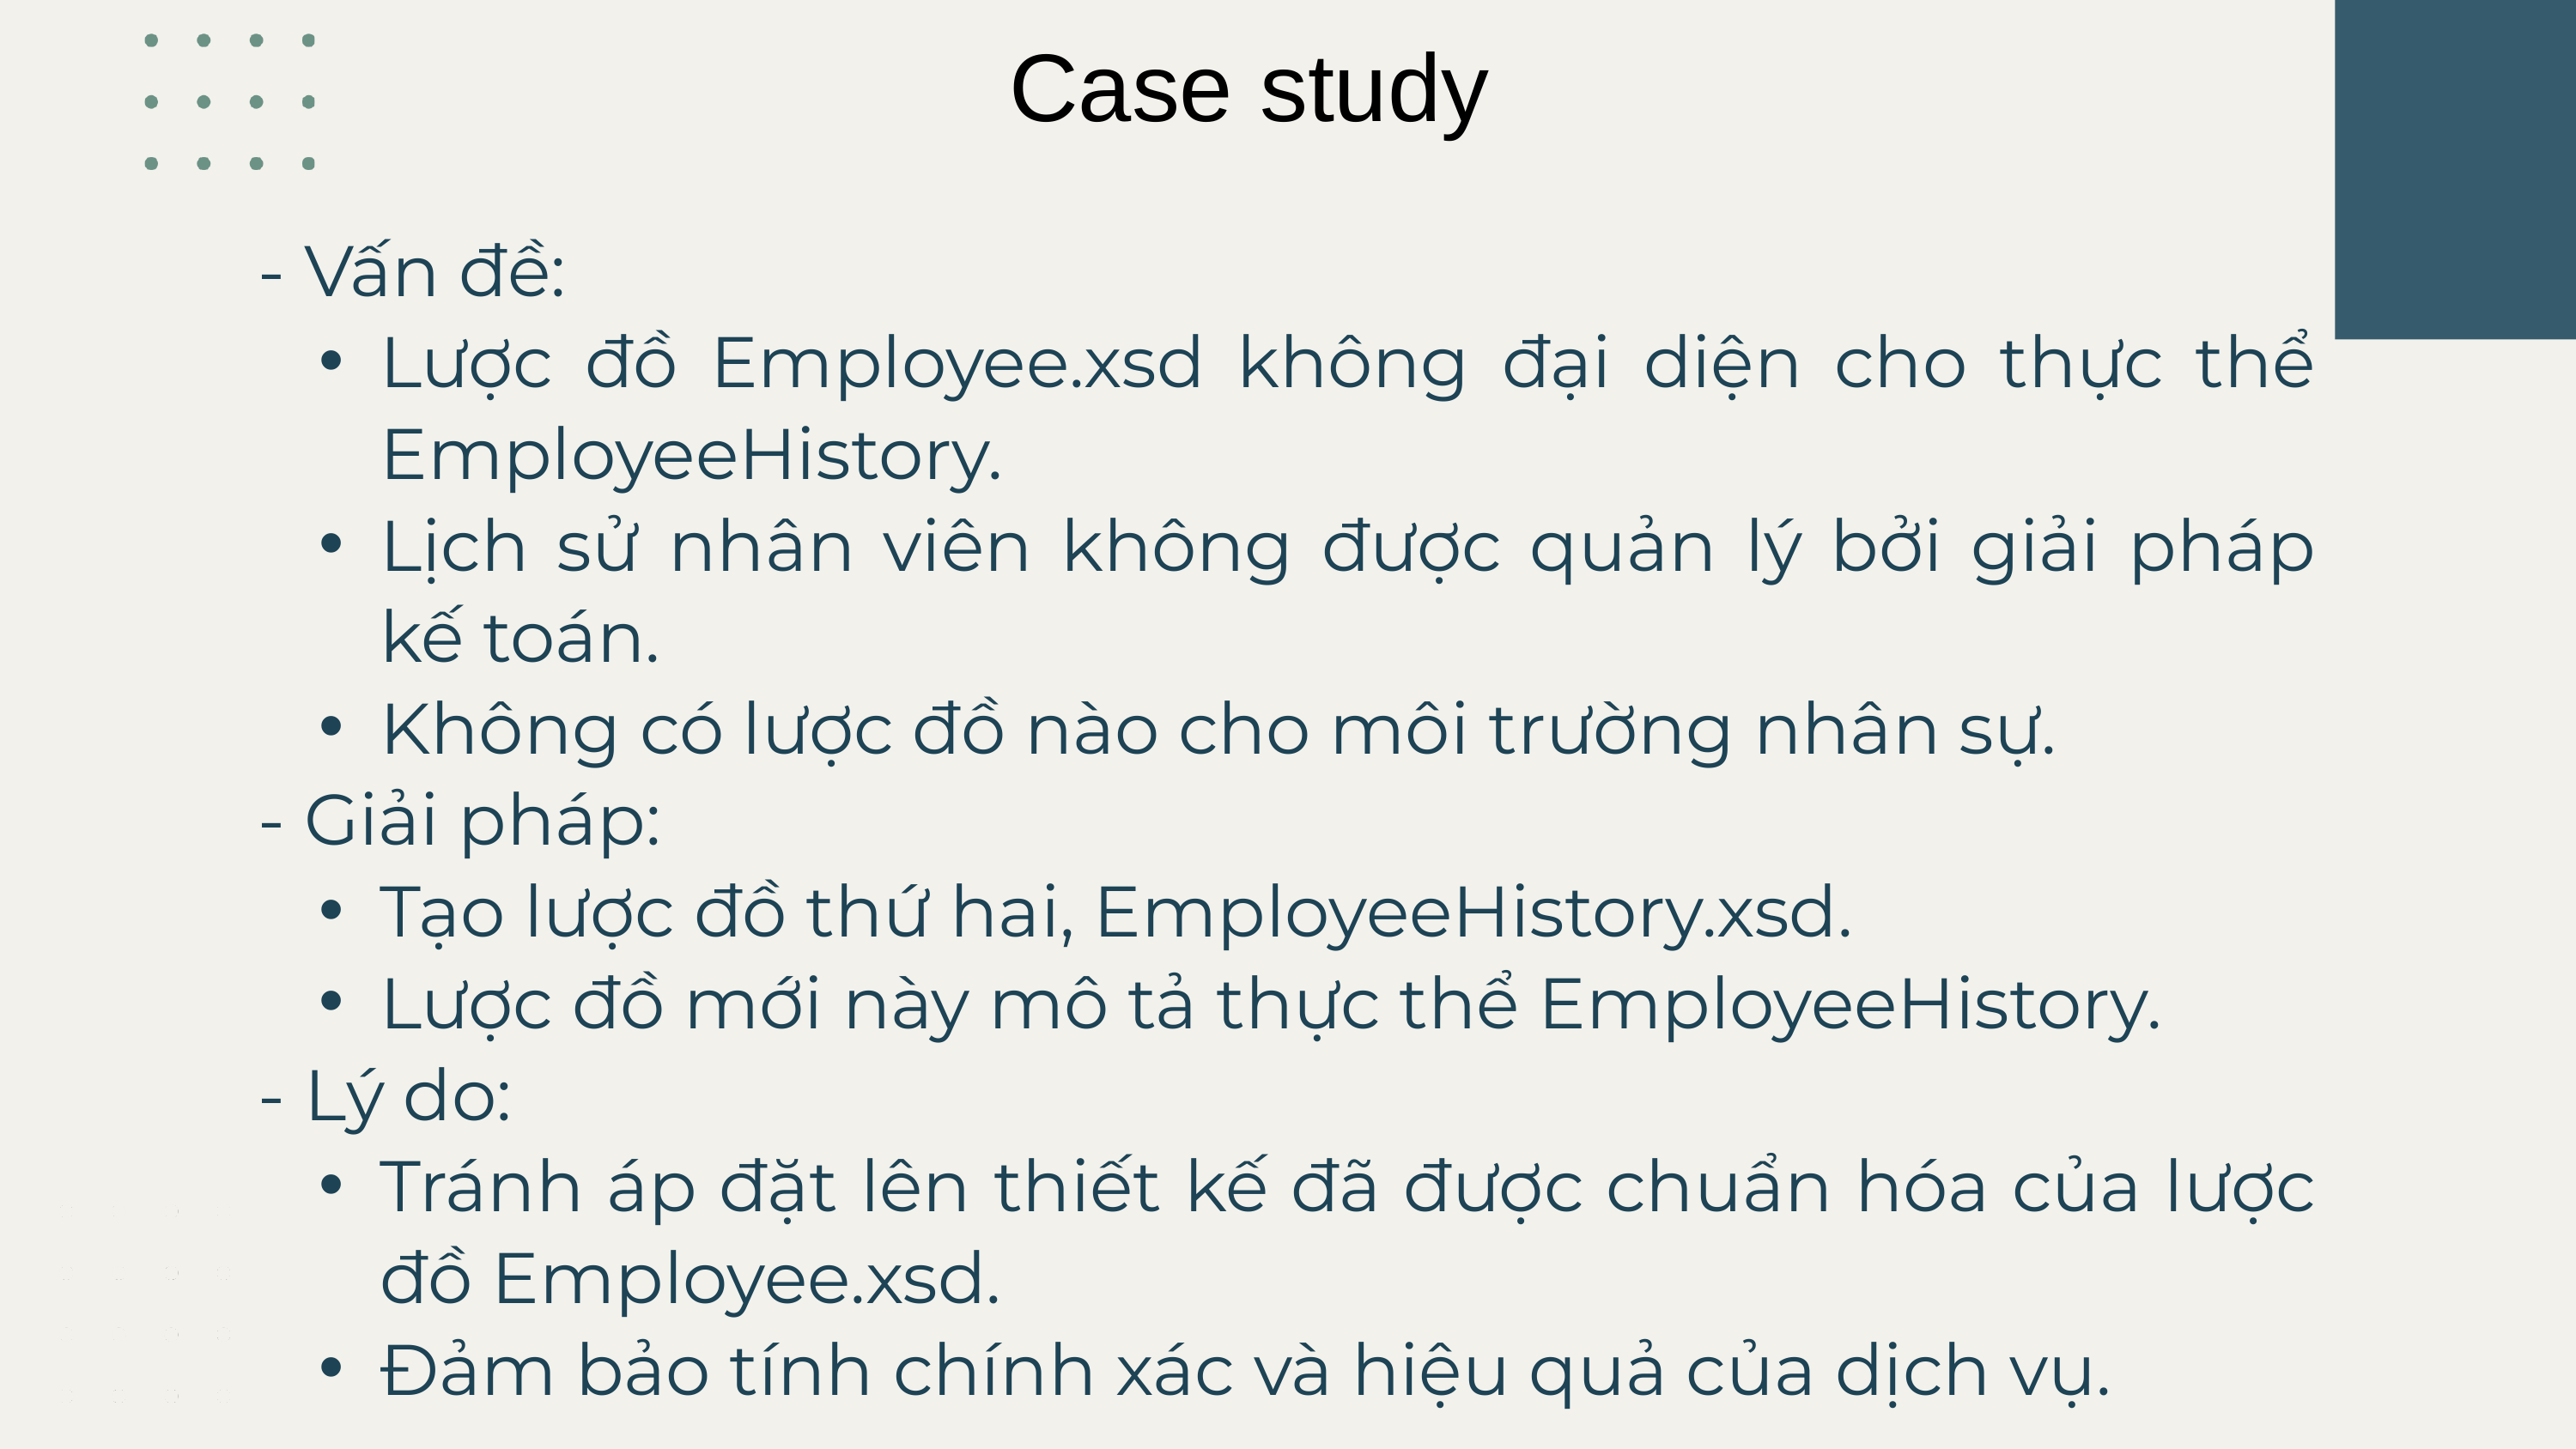

Case study
- Vấn đề:
Lược đồ Employee.xsd không đại diện cho thực thể EmployeeHistory.
Lịch sử nhân viên không được quản lý bởi giải pháp kế toán.
Không có lược đồ nào cho môi trường nhân sự.
- Giải pháp:
Tạo lược đồ thứ hai, EmployeeHistory.xsd.
Lược đồ mới này mô tả thực thể EmployeeHistory.
- Lý do:
Tránh áp đặt lên thiết kế đã được chuẩn hóa của lược đồ Employee.xsd.
Đảm bảo tính chính xác và hiệu quả của dịch vụ.